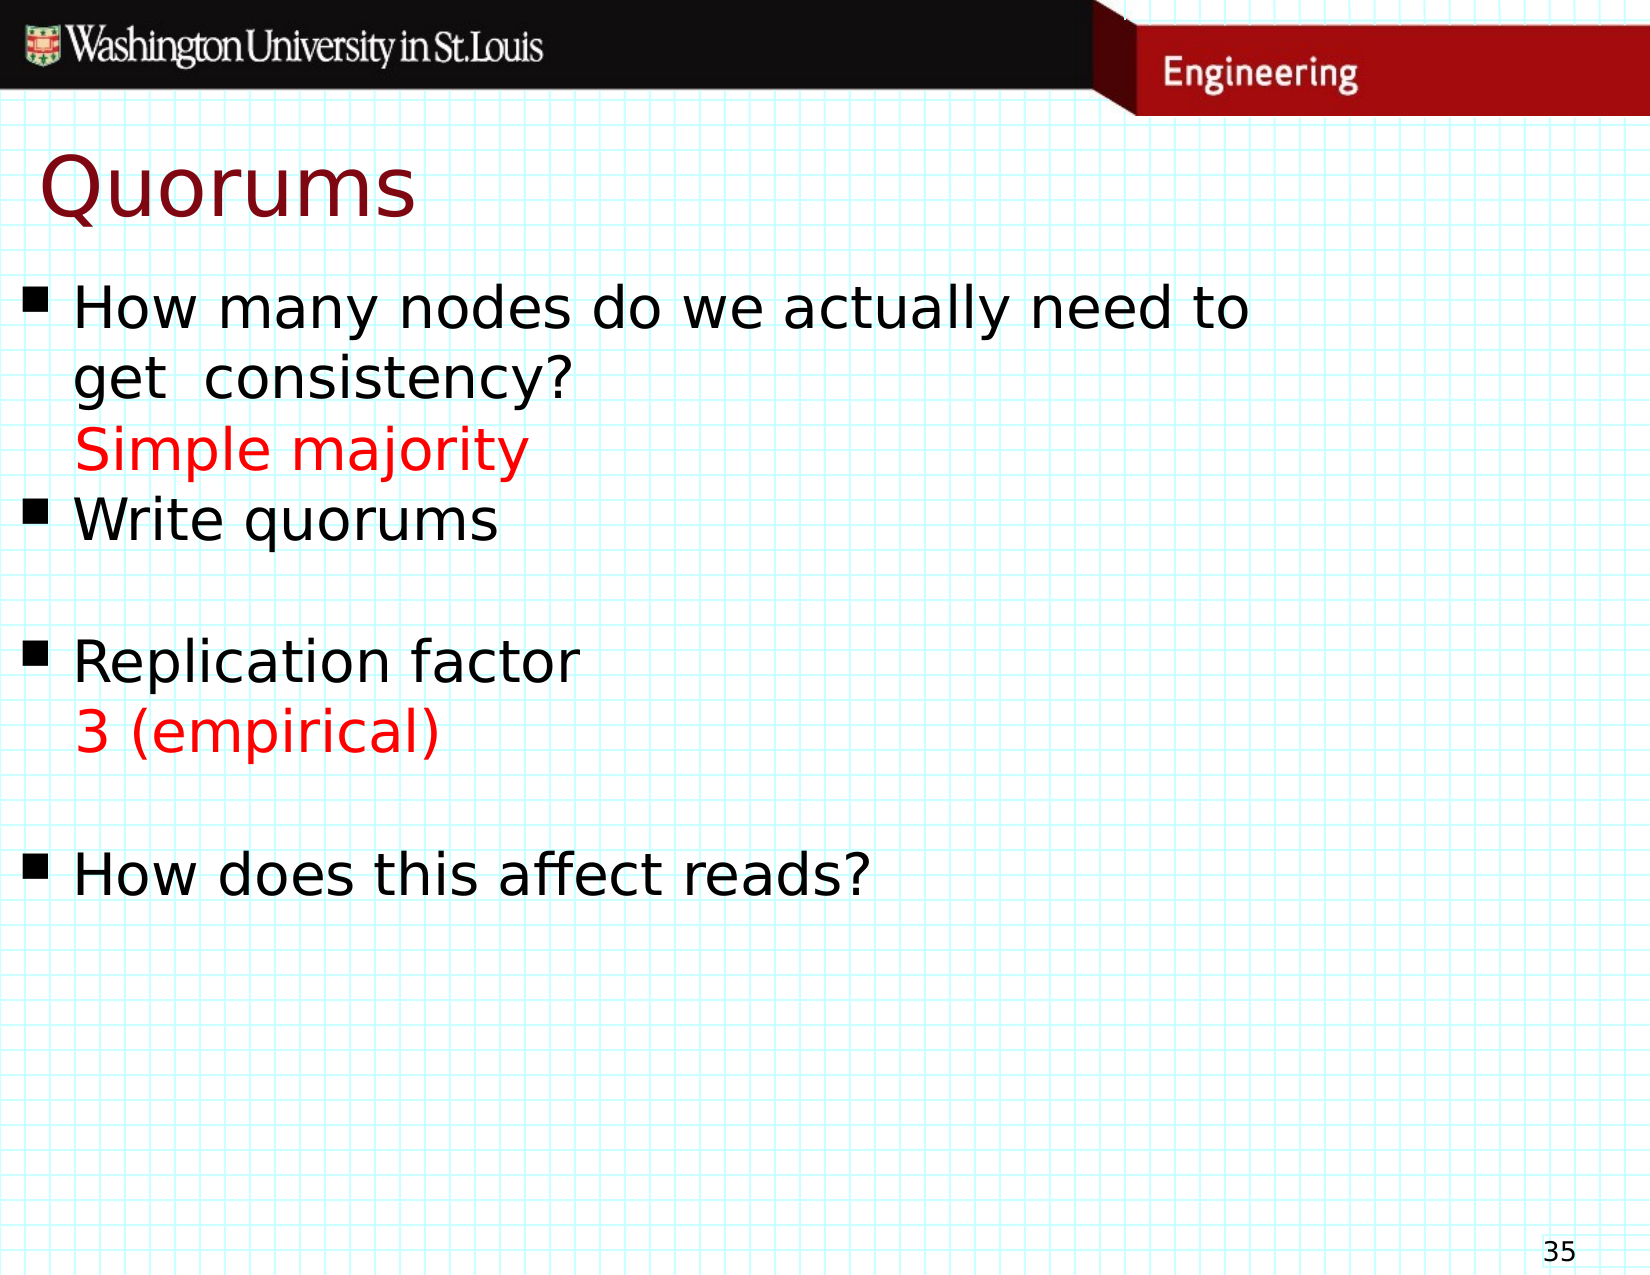

# Quorums

How many nodes do we actually need to get  consistency?
	Simple majority
Write quorums

Replication factor
	3 (empirical)

How does this affect reads?

35